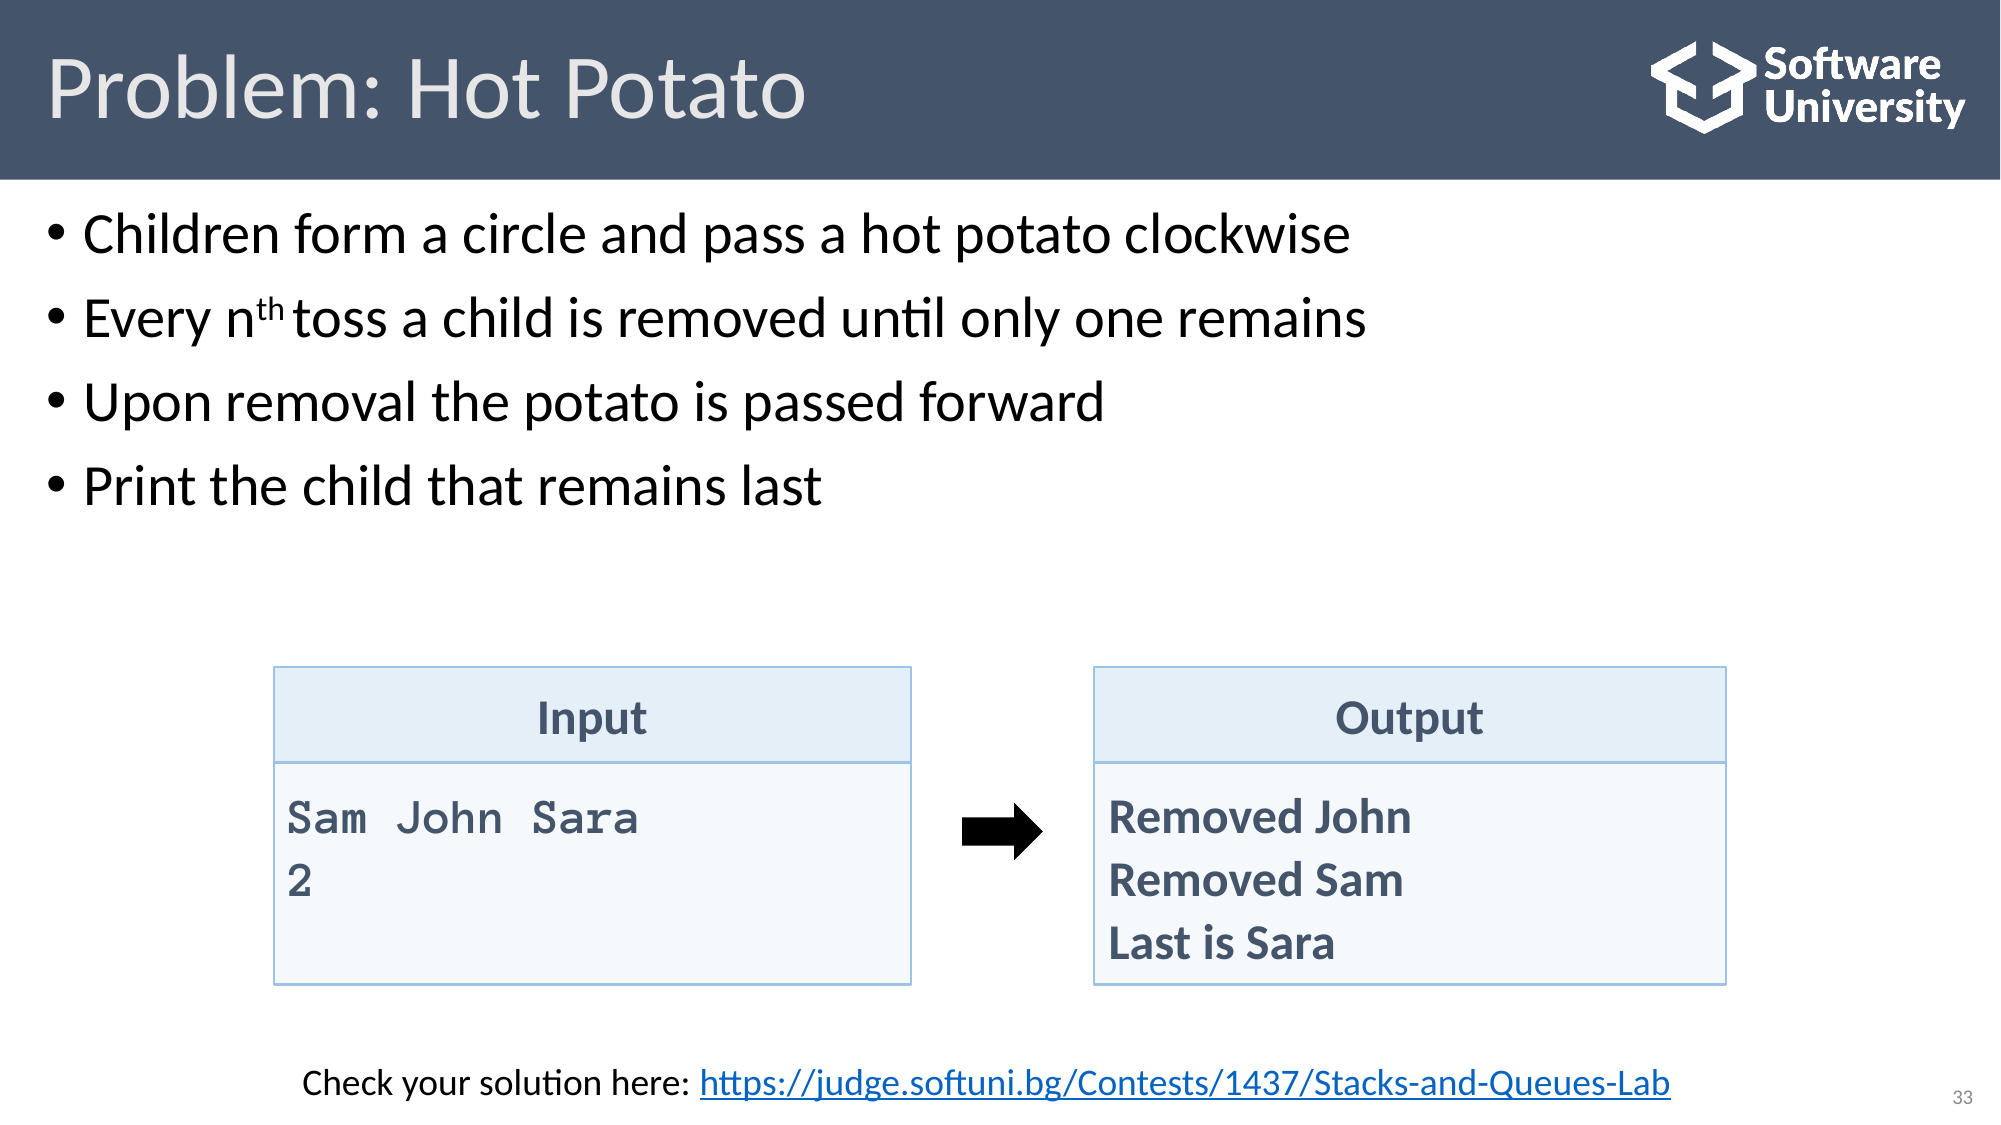

# Problem: Hot Potato
Children form a circle and pass a hot potato clockwise
Every nth toss a child is removed until only one remains
Upon removal the potato is passed forward
Print the child that remains last
Input
Sam John Sara
2
Output
Removed John
Removed Sam
Last is Sara

Check your solution here: https://judge.softuni.bg/Contests/1437/Stacks-and-Queues-Lab
33